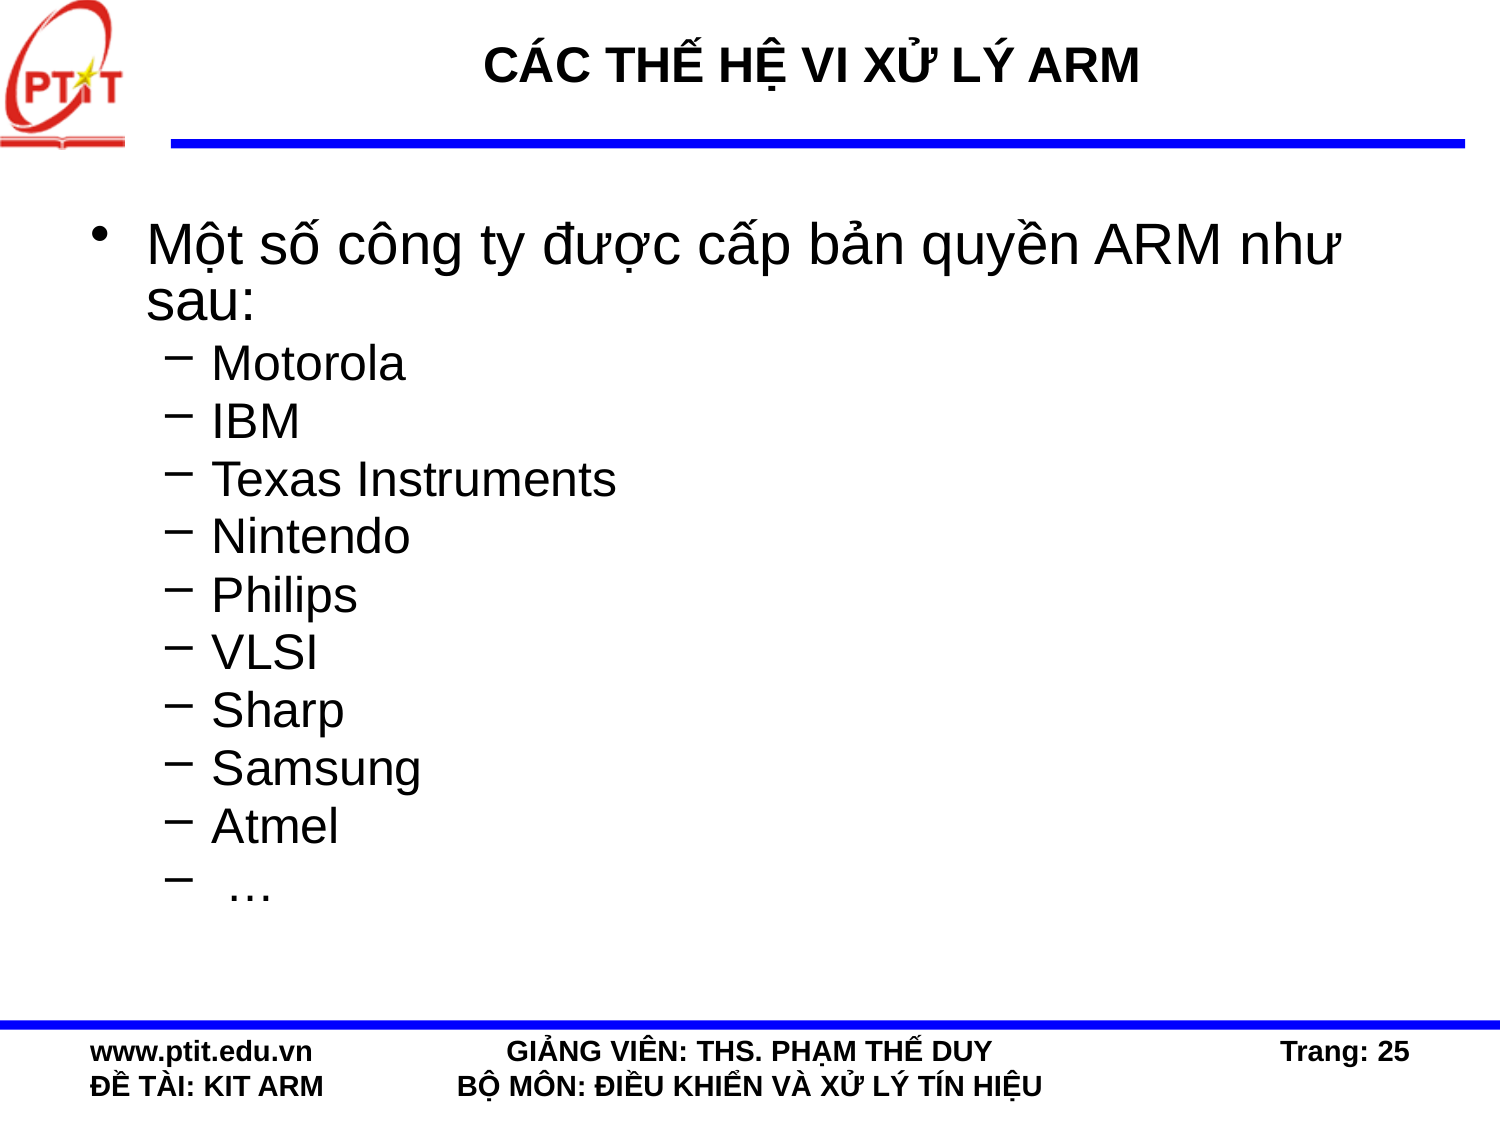

# CÁC THẾ HỆ VI XỬ LÝ ARM
Một số công ty được cấp bản quyền ARM như sau:
Motorola
IBM
Texas Instruments
Nintendo
Philips
VLSI
Sharp
Samsung
Atmel
 …

www.ptit.edu.vn
ĐỀ TÀI: KIT ARM
GIẢNG VIÊN: THS. PHẠM THẾ DUY
BỘ MÔN: ĐIỀU KHIỂN VÀ XỬ LÝ TÍN HIỆU
Trang: 25